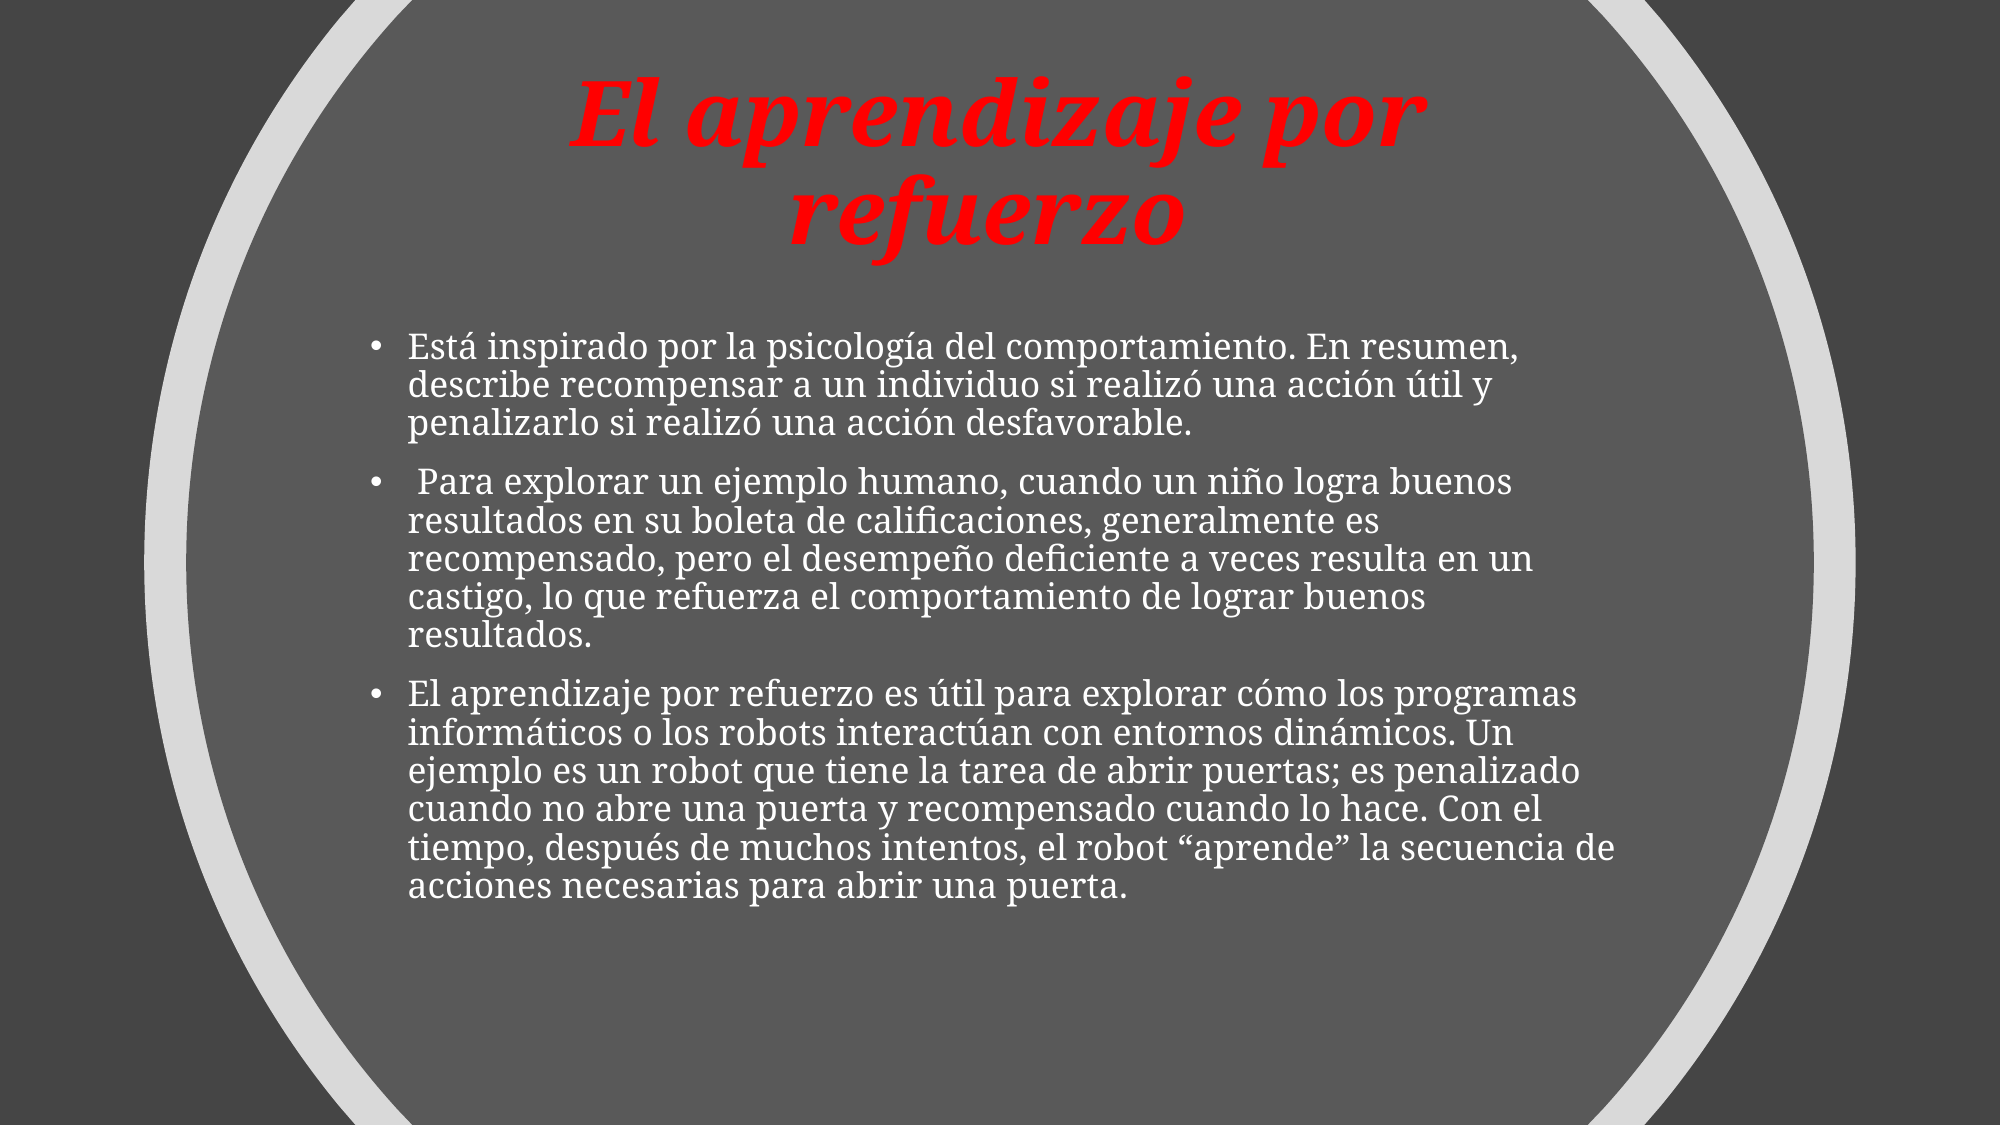

# El aprendizaje por refuerzo
Está inspirado por la psicología del comportamiento. En resumen, describe recompensar a un individuo si realizó una acción útil y penalizarlo si realizó una acción desfavorable.
 Para explorar un ejemplo humano, cuando un niño logra buenos resultados en su boleta de calificaciones, generalmente es recompensado, pero el desempeño deficiente a veces resulta en un castigo, lo que refuerza el comportamiento de lograr buenos resultados.
El aprendizaje por refuerzo es útil para explorar cómo los programas informáticos o los robots interactúan con entornos dinámicos. Un ejemplo es un robot que tiene la tarea de abrir puertas; es penalizado cuando no abre una puerta y recompensado cuando lo hace. Con el tiempo, después de muchos intentos, el robot “aprende” la secuencia de acciones necesarias para abrir una puerta.